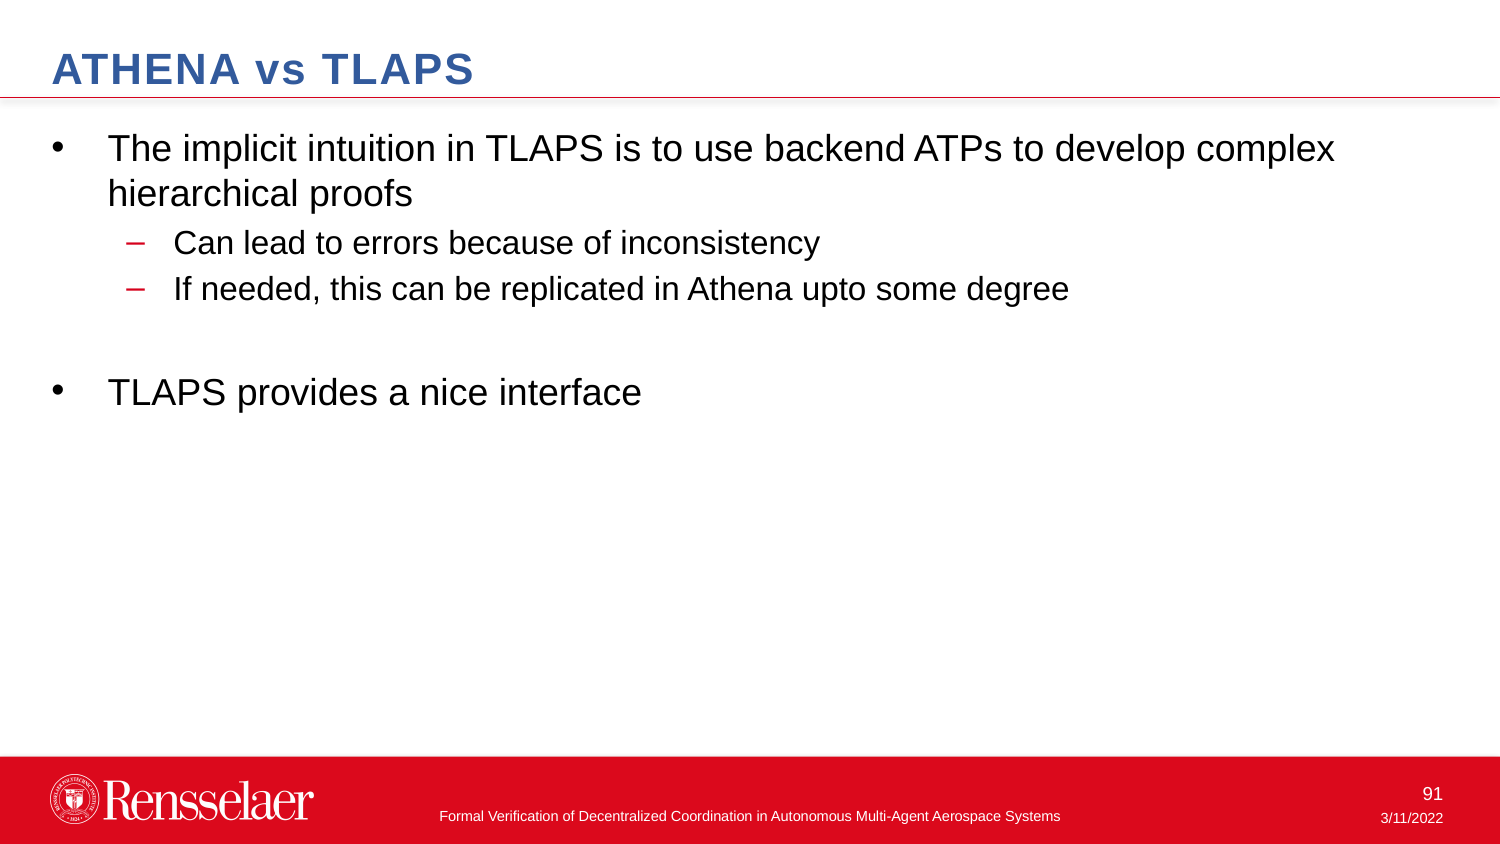

ATHENA vs TLAPS
The implicit intuition in TLAPS is to use backend ATPs to develop complex hierarchical proofs
Can lead to errors because of inconsistency
If needed, this can be replicated in Athena upto some degree

TLAPS provides a nice interface